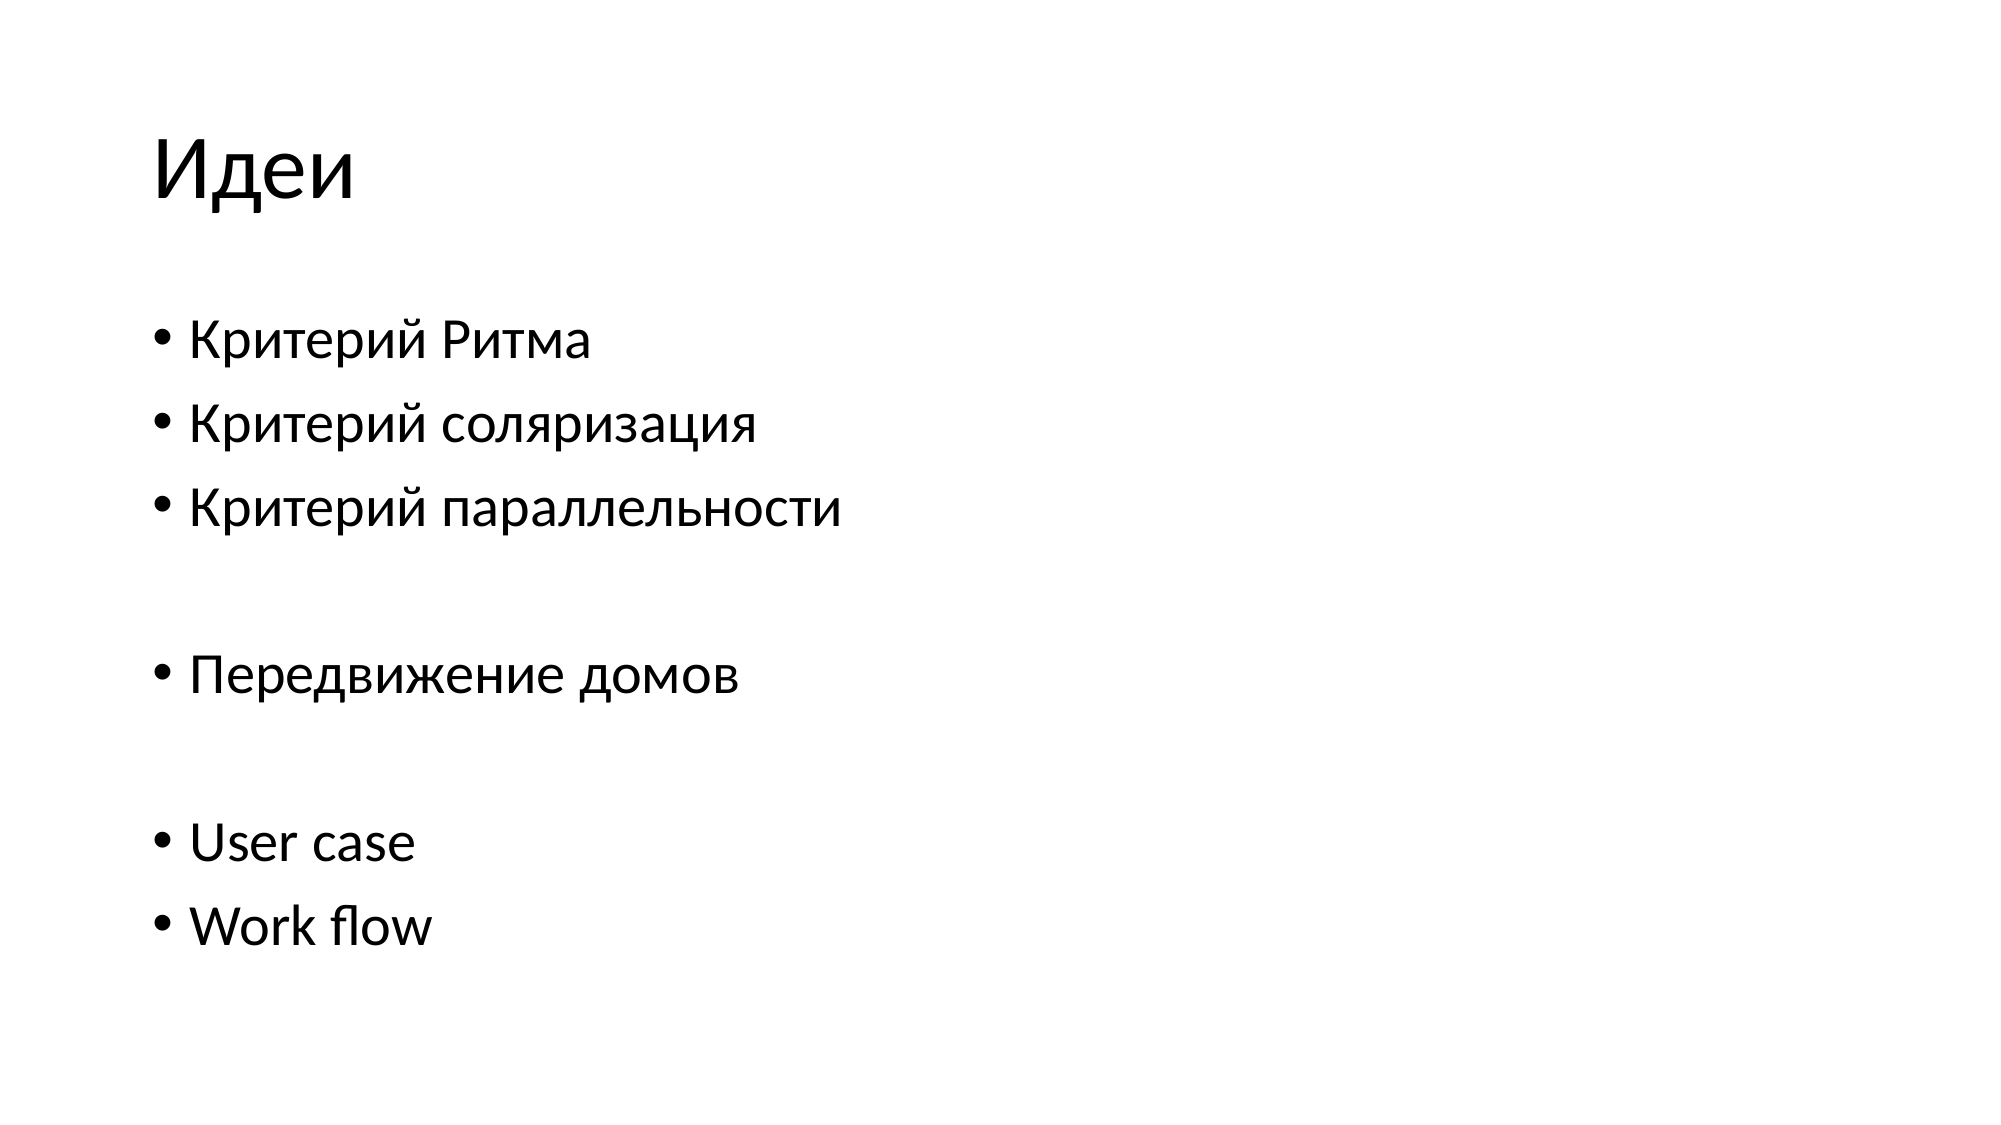

# Идеи
Критерий Ритма
Критерий соляризация
Критерий параллельности

Передвижение домов

User case
Work flow